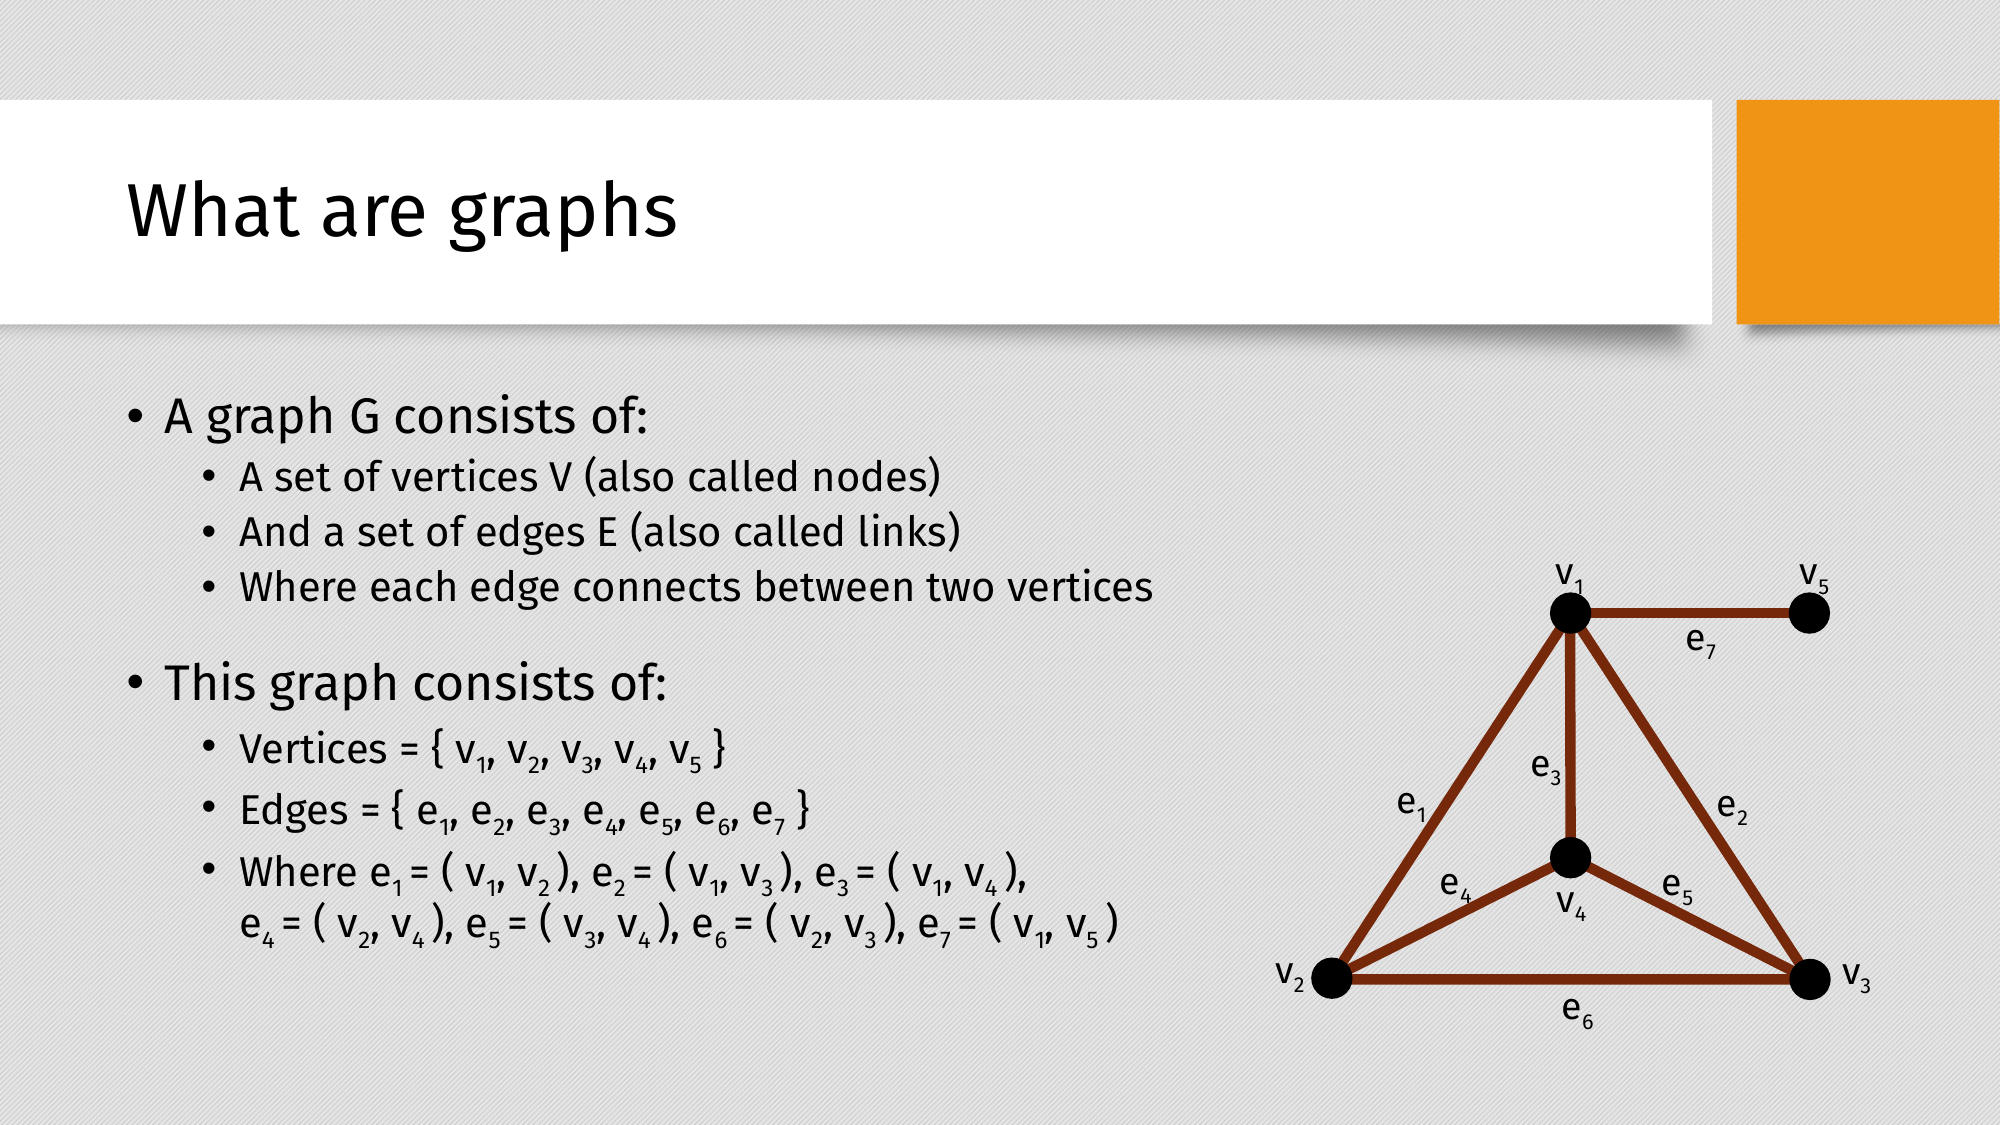

# What are graphs
A graph G consists of:
A set of vertices V (also called nodes)
And a set of edges E (also called links)
Where each edge connects between two vertices
v1
v5

e7

e3
e1
e2

e4
e5
v4
v2
v3

e6
This graph consists of:
Vertices = { v1, v2, v3, v4, v5 }
Edges = { e1, e2, e3, e4, e5, e6, e7 }
Where e1 = ( v1, v2 ), e2 = ( v1, v3 ), e3 = ( v1, v4 ),
e4 = ( v2, v4 ), e5 = ( v3, v4 ), e6 = ( v2, v3 ), e7 = ( v1, v5 )